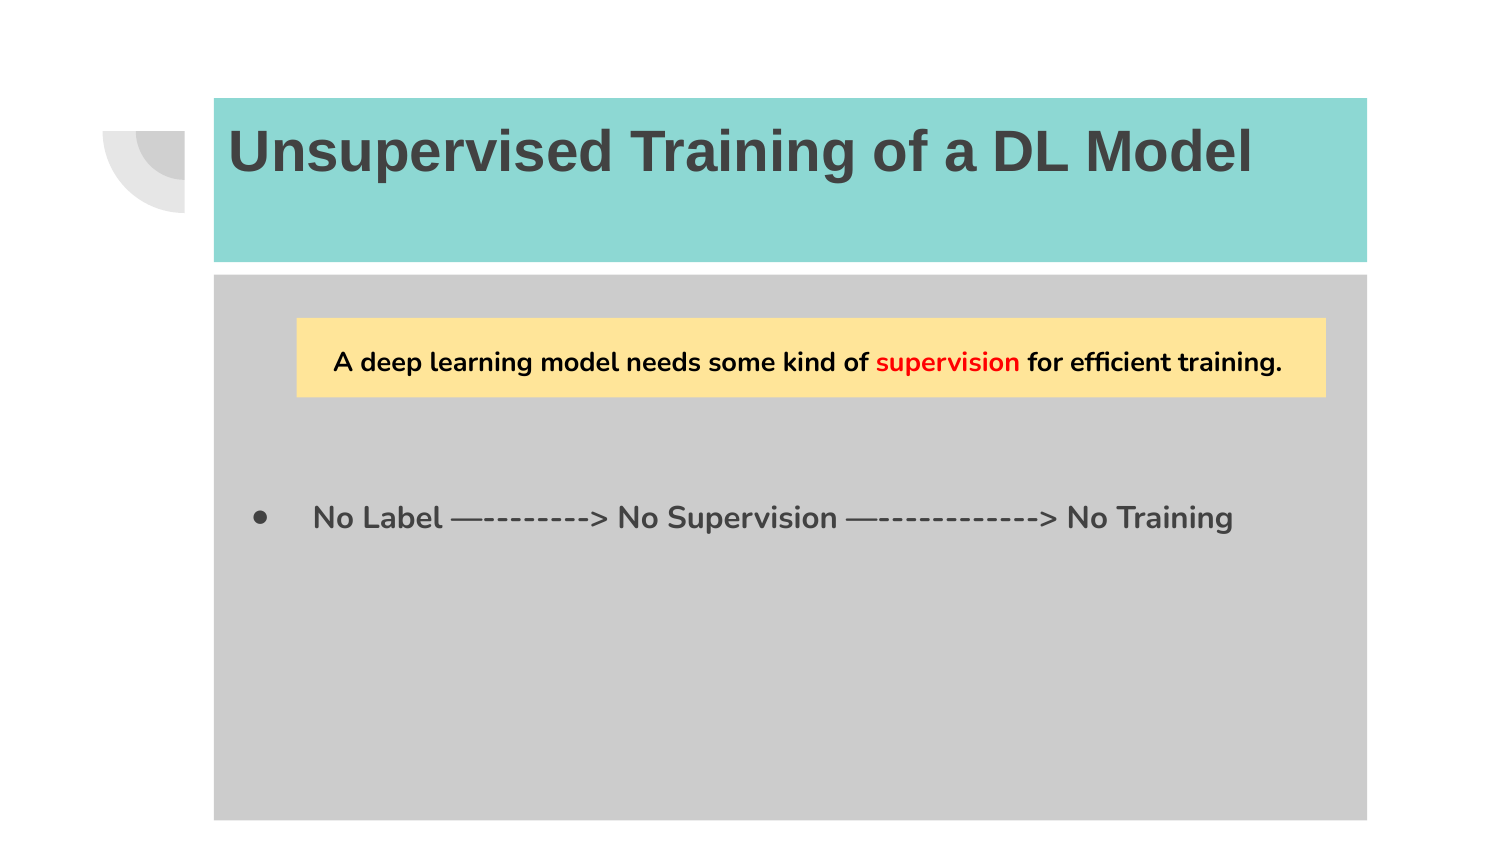

# Unsupervised Training of a DL Model
 No Label —--------> No Supervision —------------> No Training

A deep learning model needs some kind of supervision for efficient training.